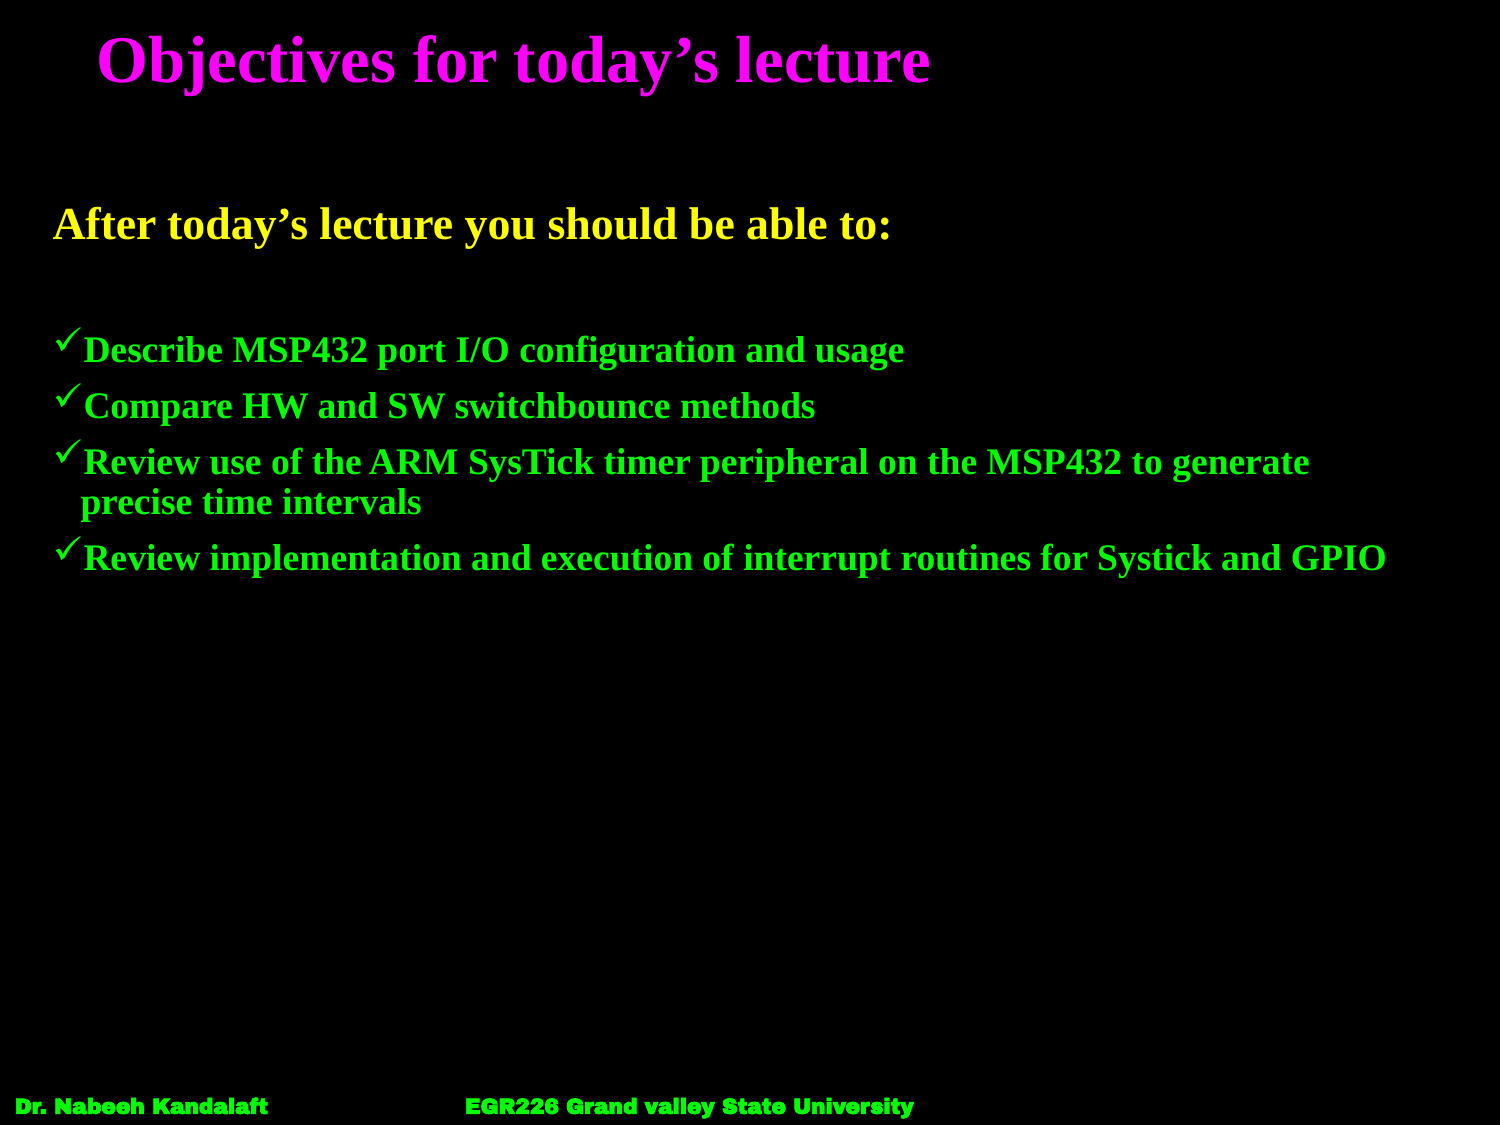

# Objectives for today’s lecture
After today’s lecture you should be able to:

Describe MSP432 port I/O configuration and usage
Compare HW and SW switchbounce methods
Review use of the ARM SysTick timer peripheral on the MSP432 to generate precise time intervals
Review implementation and execution of interrupt routines for Systick and GPIO

Dr. Nabeeh Kandalaft		EGR226 Grand valley State University